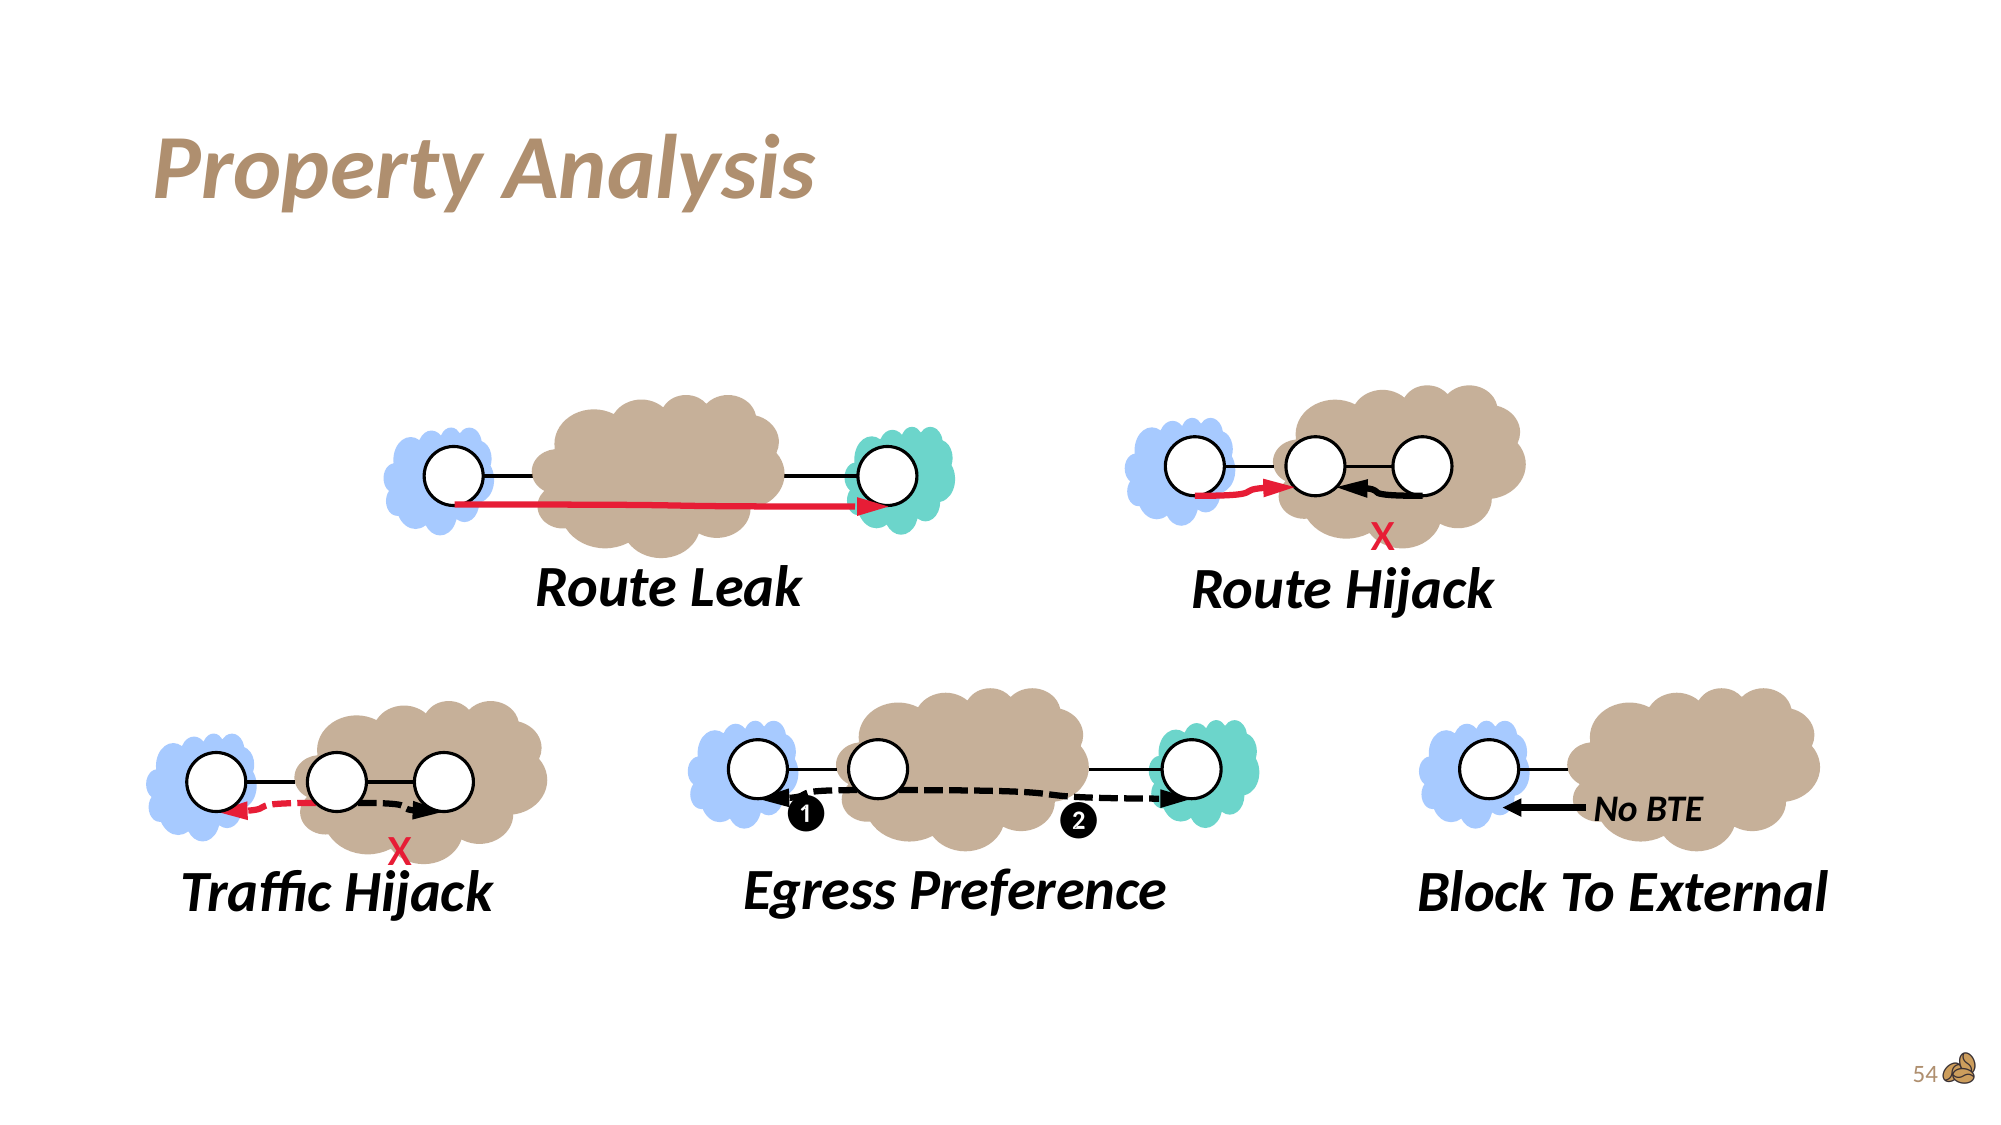

# Property Analysis

x
Route Hijack

Route Leak

❶
❷
Egress Preference

No BTE
Block To External

x
Traffic Hijack
54